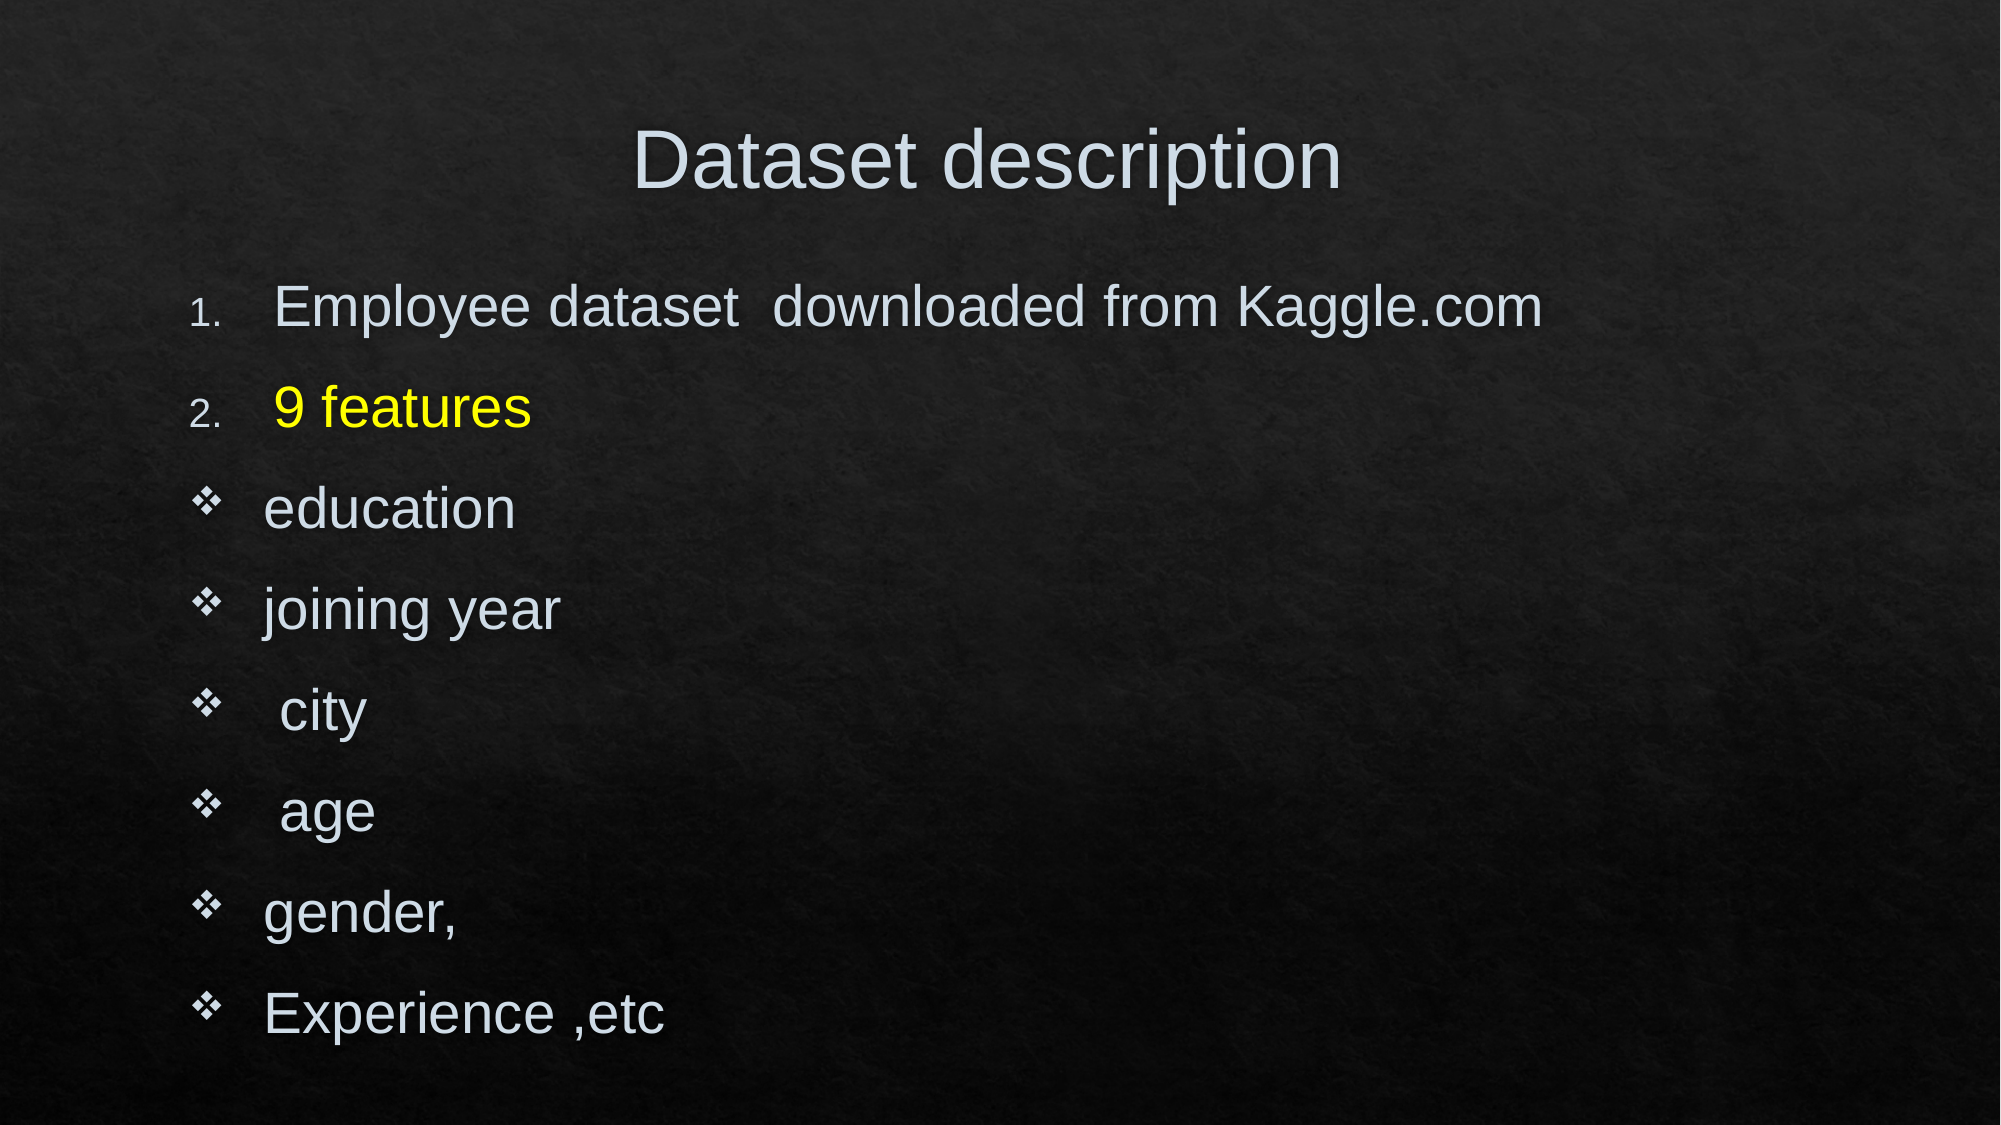

# Dataset description
Employee dataset  downloaded from Kaggle.com
9 features
education
joining year
 city
 age
gender,
Experience ,etc